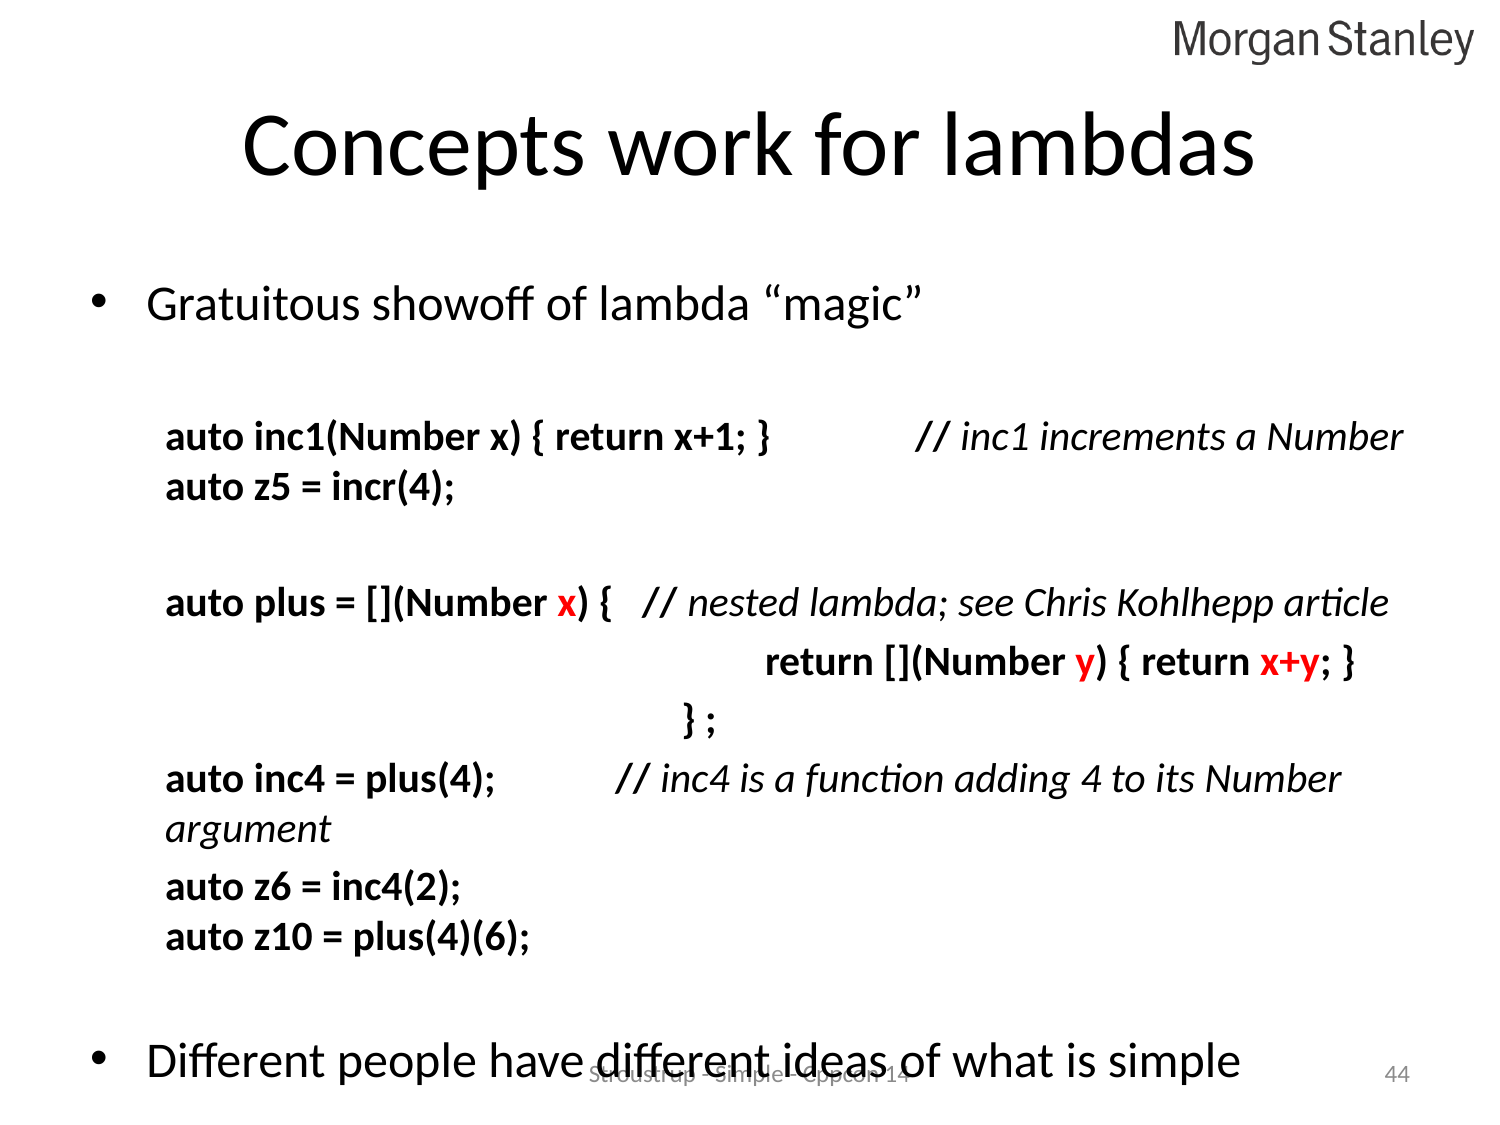

# Concepts work for lambdas
Gratuitous showoff of lambda “magic”

auto inc1(Number x) { return x+1; }	// inc1 increments a Number
auto z5 = incr(4);

auto plus = [](Number x) {   // nested lambda; see Chris Kohlhepp article
				return [](Number y) { return x+y; }
			       } ;
auto inc4 = plus(4);	// inc4 is a function adding 4 to its Number argument
auto z6 = inc4(2);
auto z10 = plus(4)(6);

Different people have different ideas of what is simple

Stroustrup - Simple - Cppcon'14
44